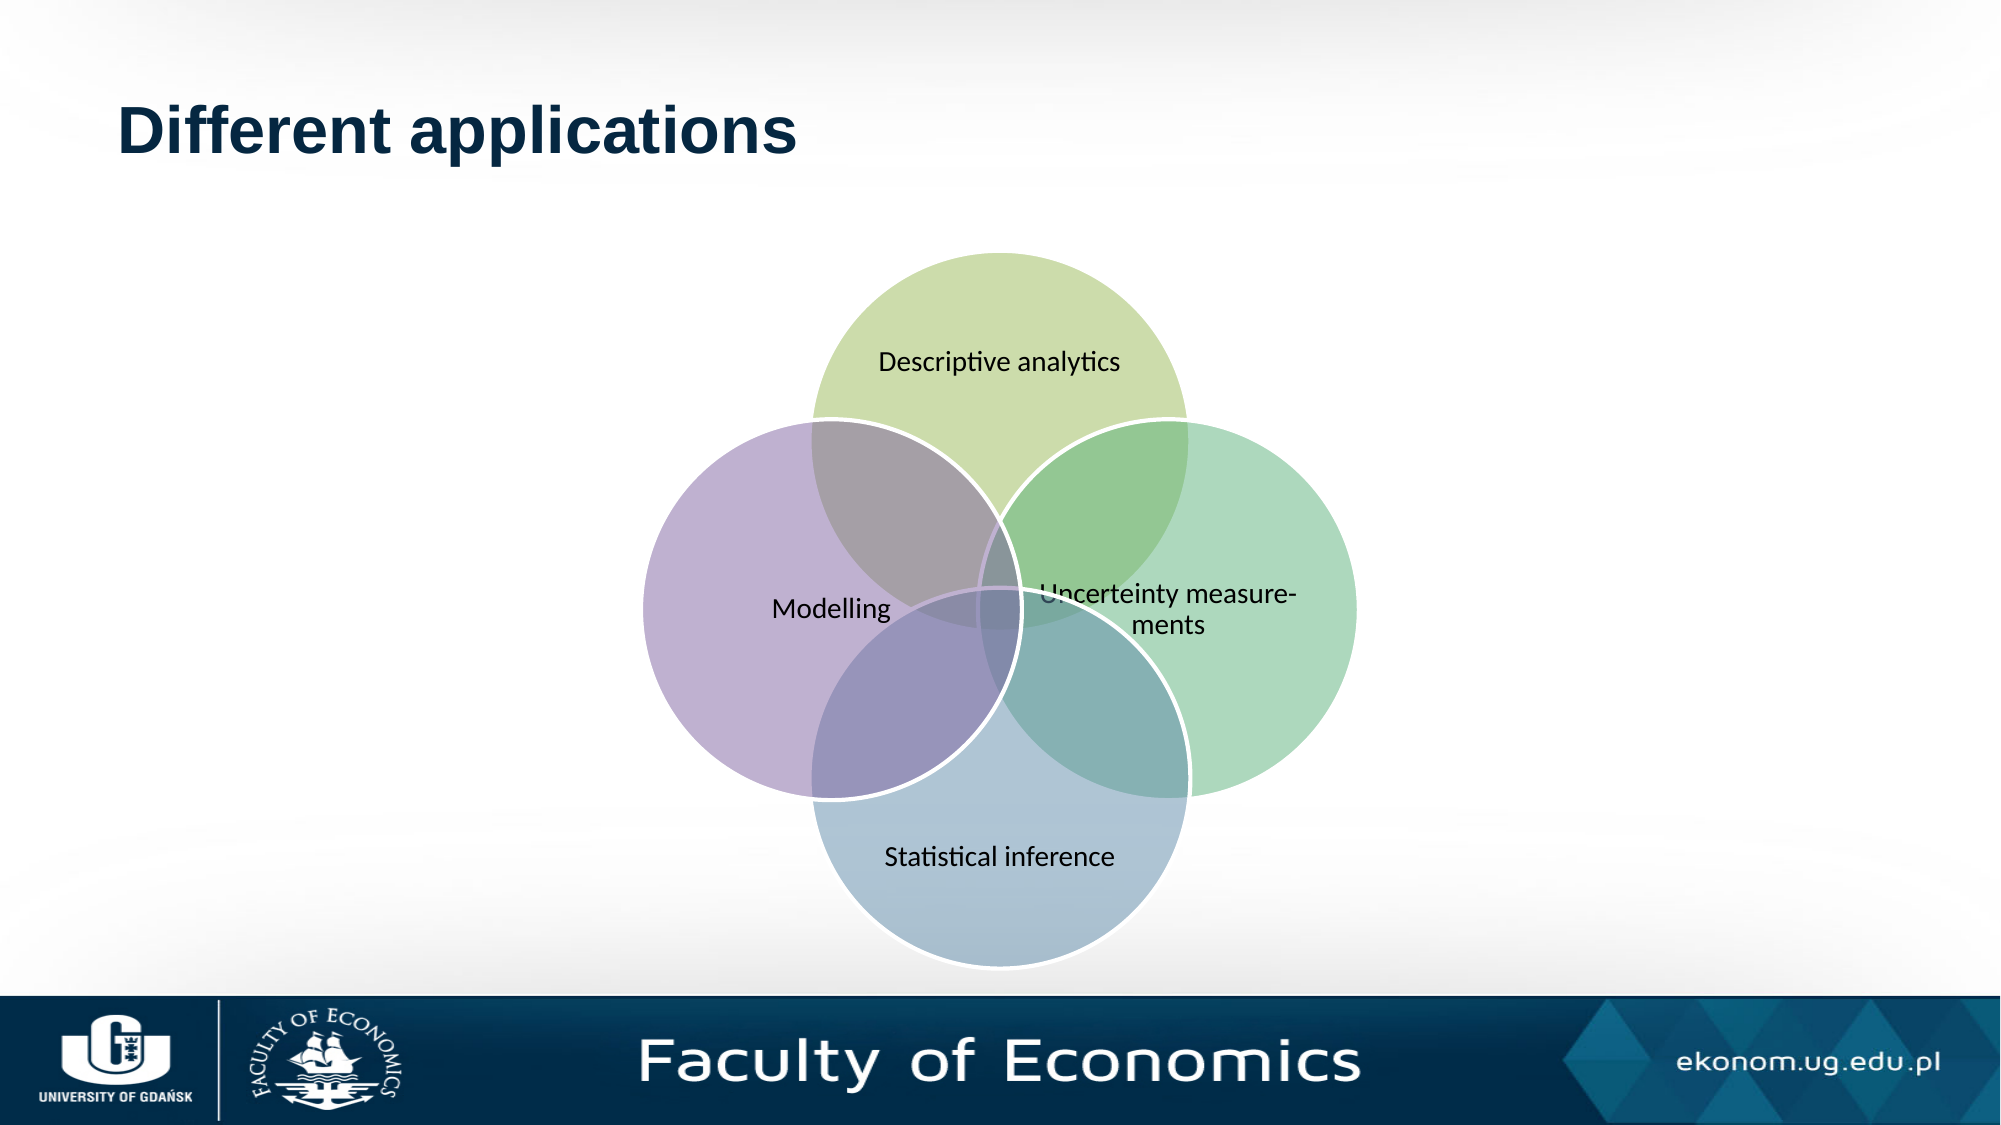

# Different applications
Descriptive analytics
Uncerteinty measure-
ments
Statistical inference
Modelling